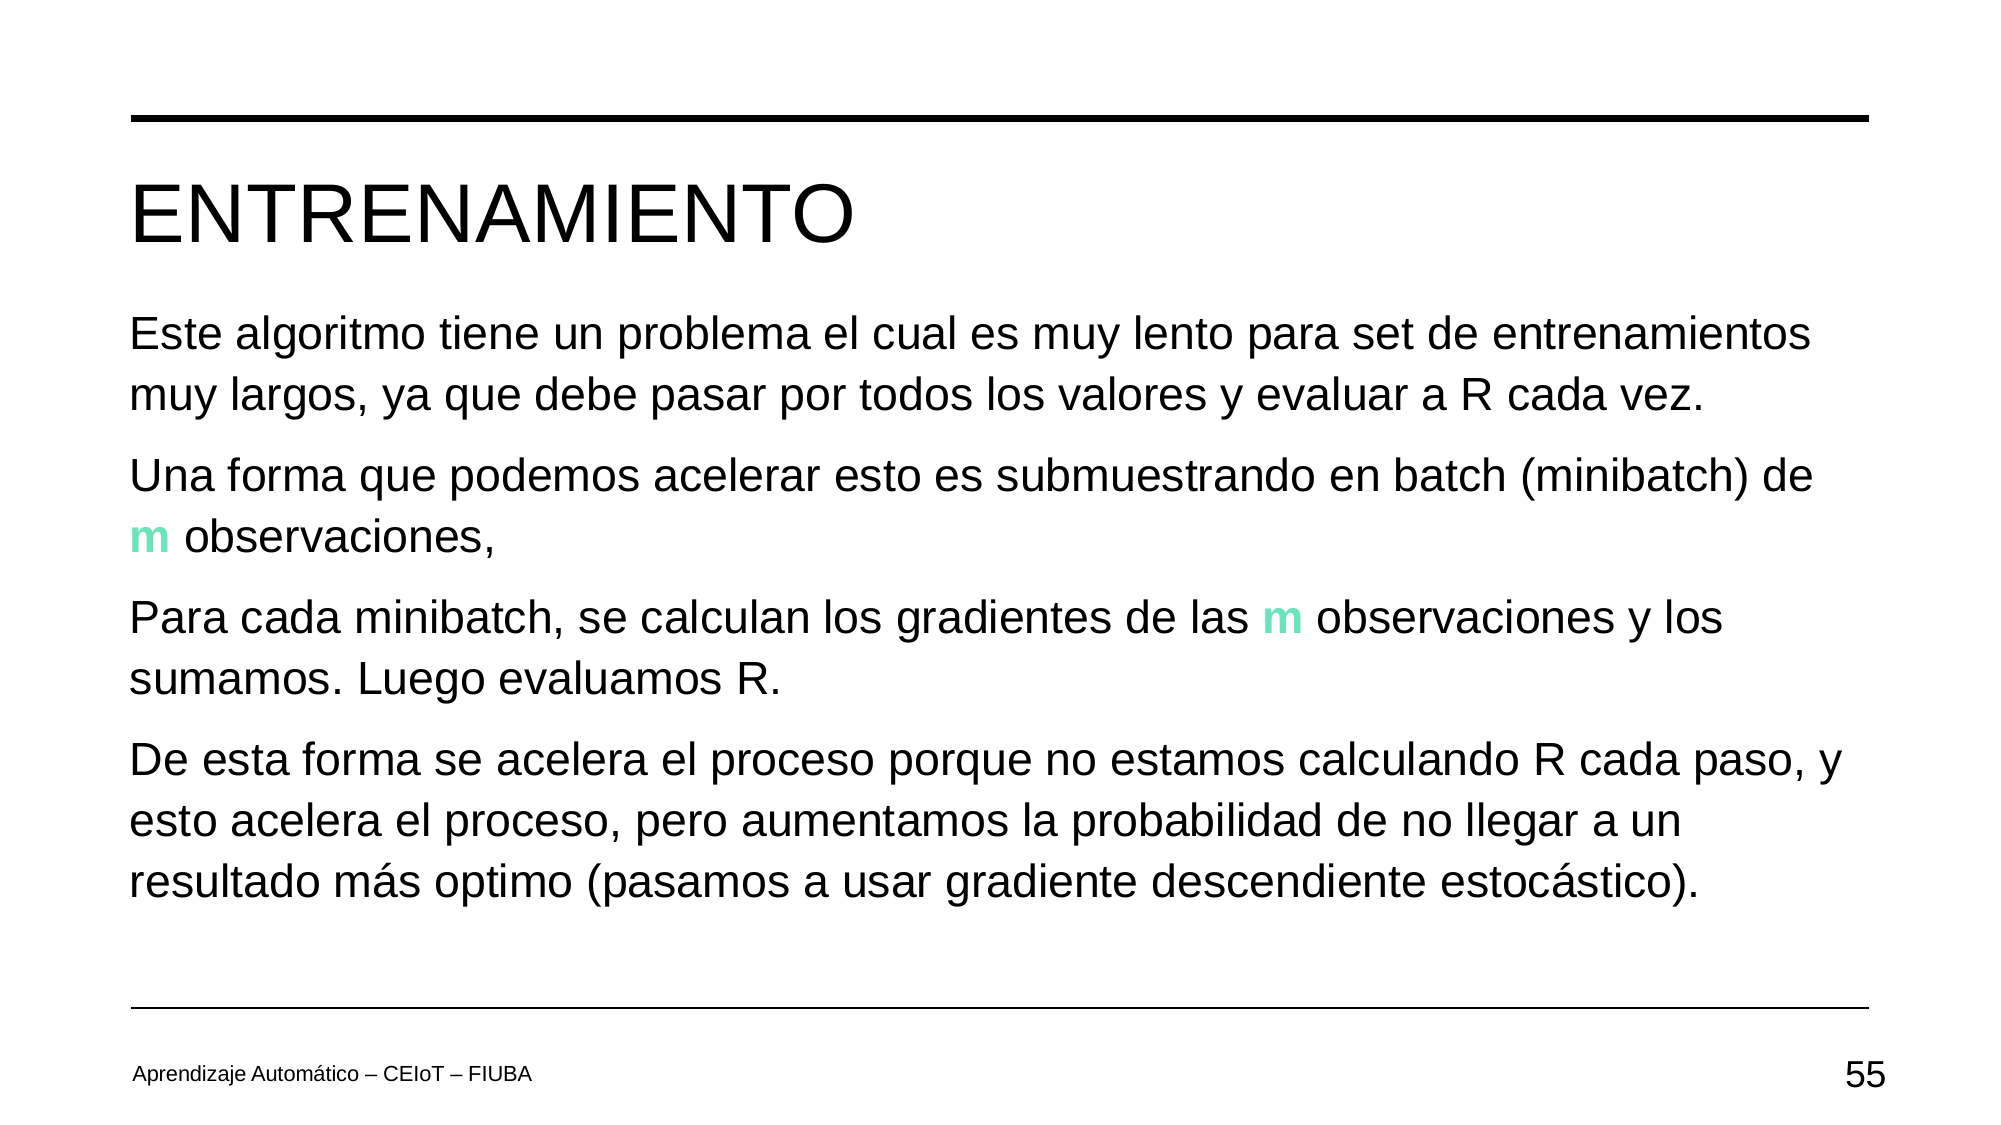

# Entrenamiento
Este algoritmo tiene un problema el cual es muy lento para set de entrenamientos muy largos, ya que debe pasar por todos los valores y evaluar a R cada vez.
Una forma que podemos acelerar esto es submuestrando en batch (minibatch) de m observaciones,
Para cada minibatch, se calculan los gradientes de las m observaciones y los sumamos. Luego evaluamos R.
De esta forma se acelera el proceso porque no estamos calculando R cada paso, y esto acelera el proceso, pero aumentamos la probabilidad de no llegar a un resultado más optimo (pasamos a usar gradiente descendiente estocástico).

Aprendizaje Automático – CEIoT – FIUBA
55